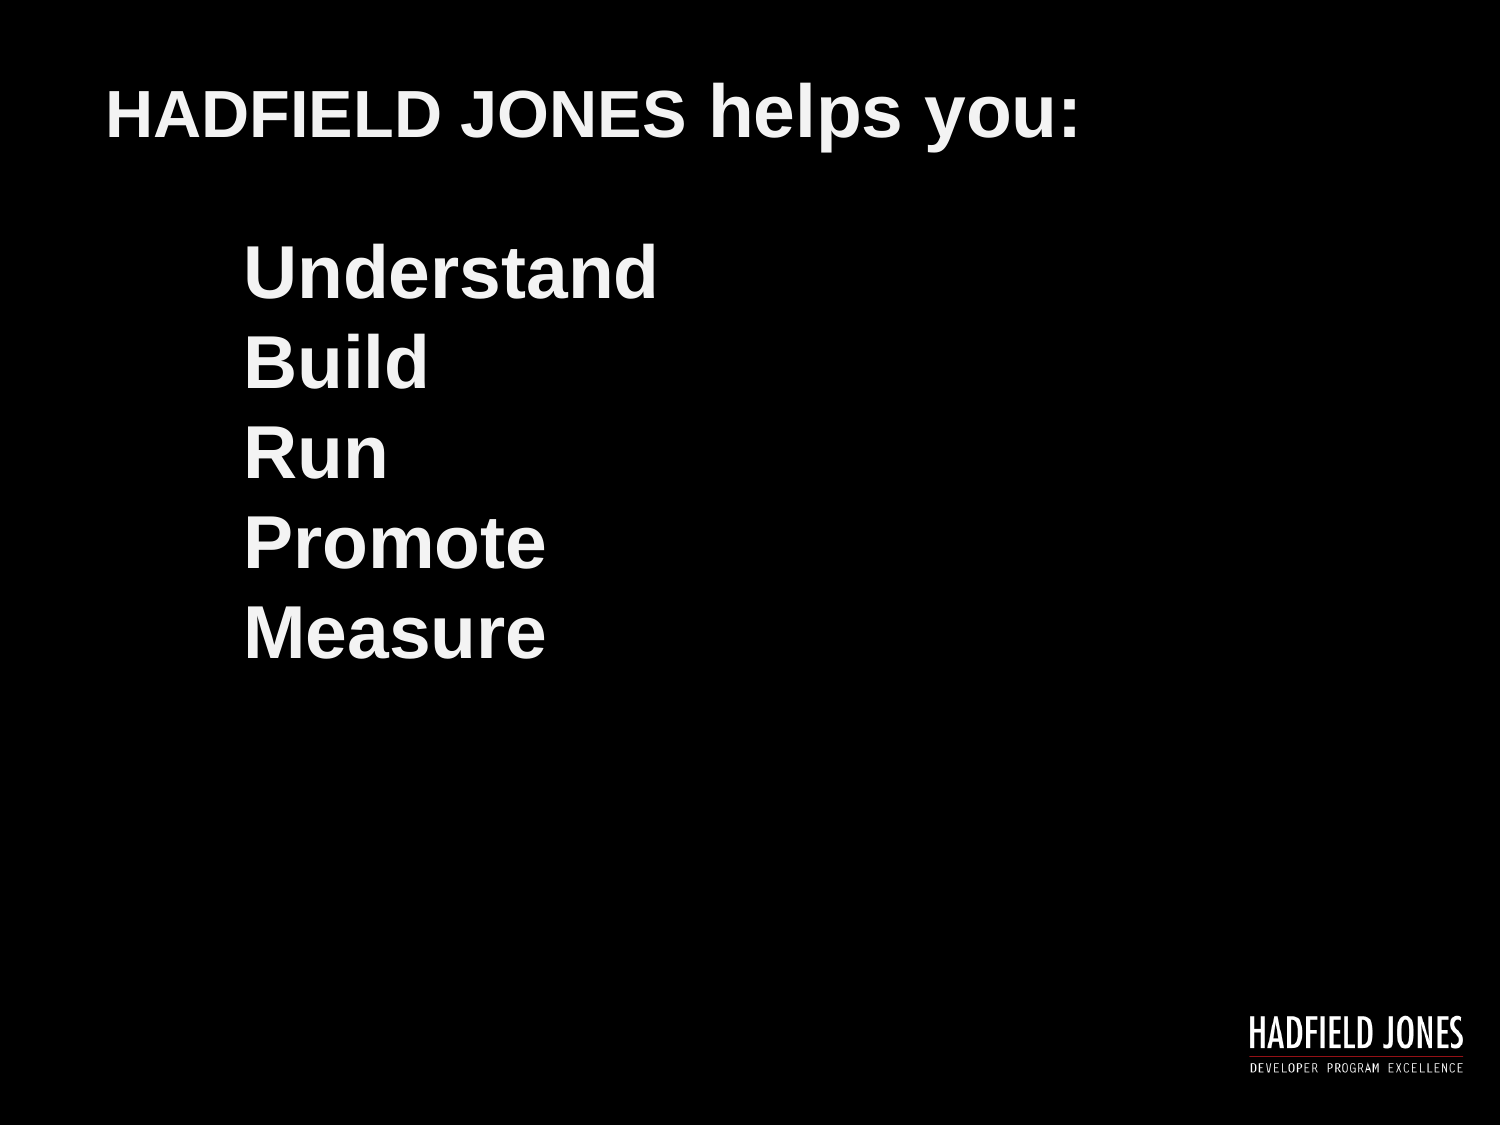

HADFIELD JONES helps you:
Understand
Build
Run
Promote
Measure